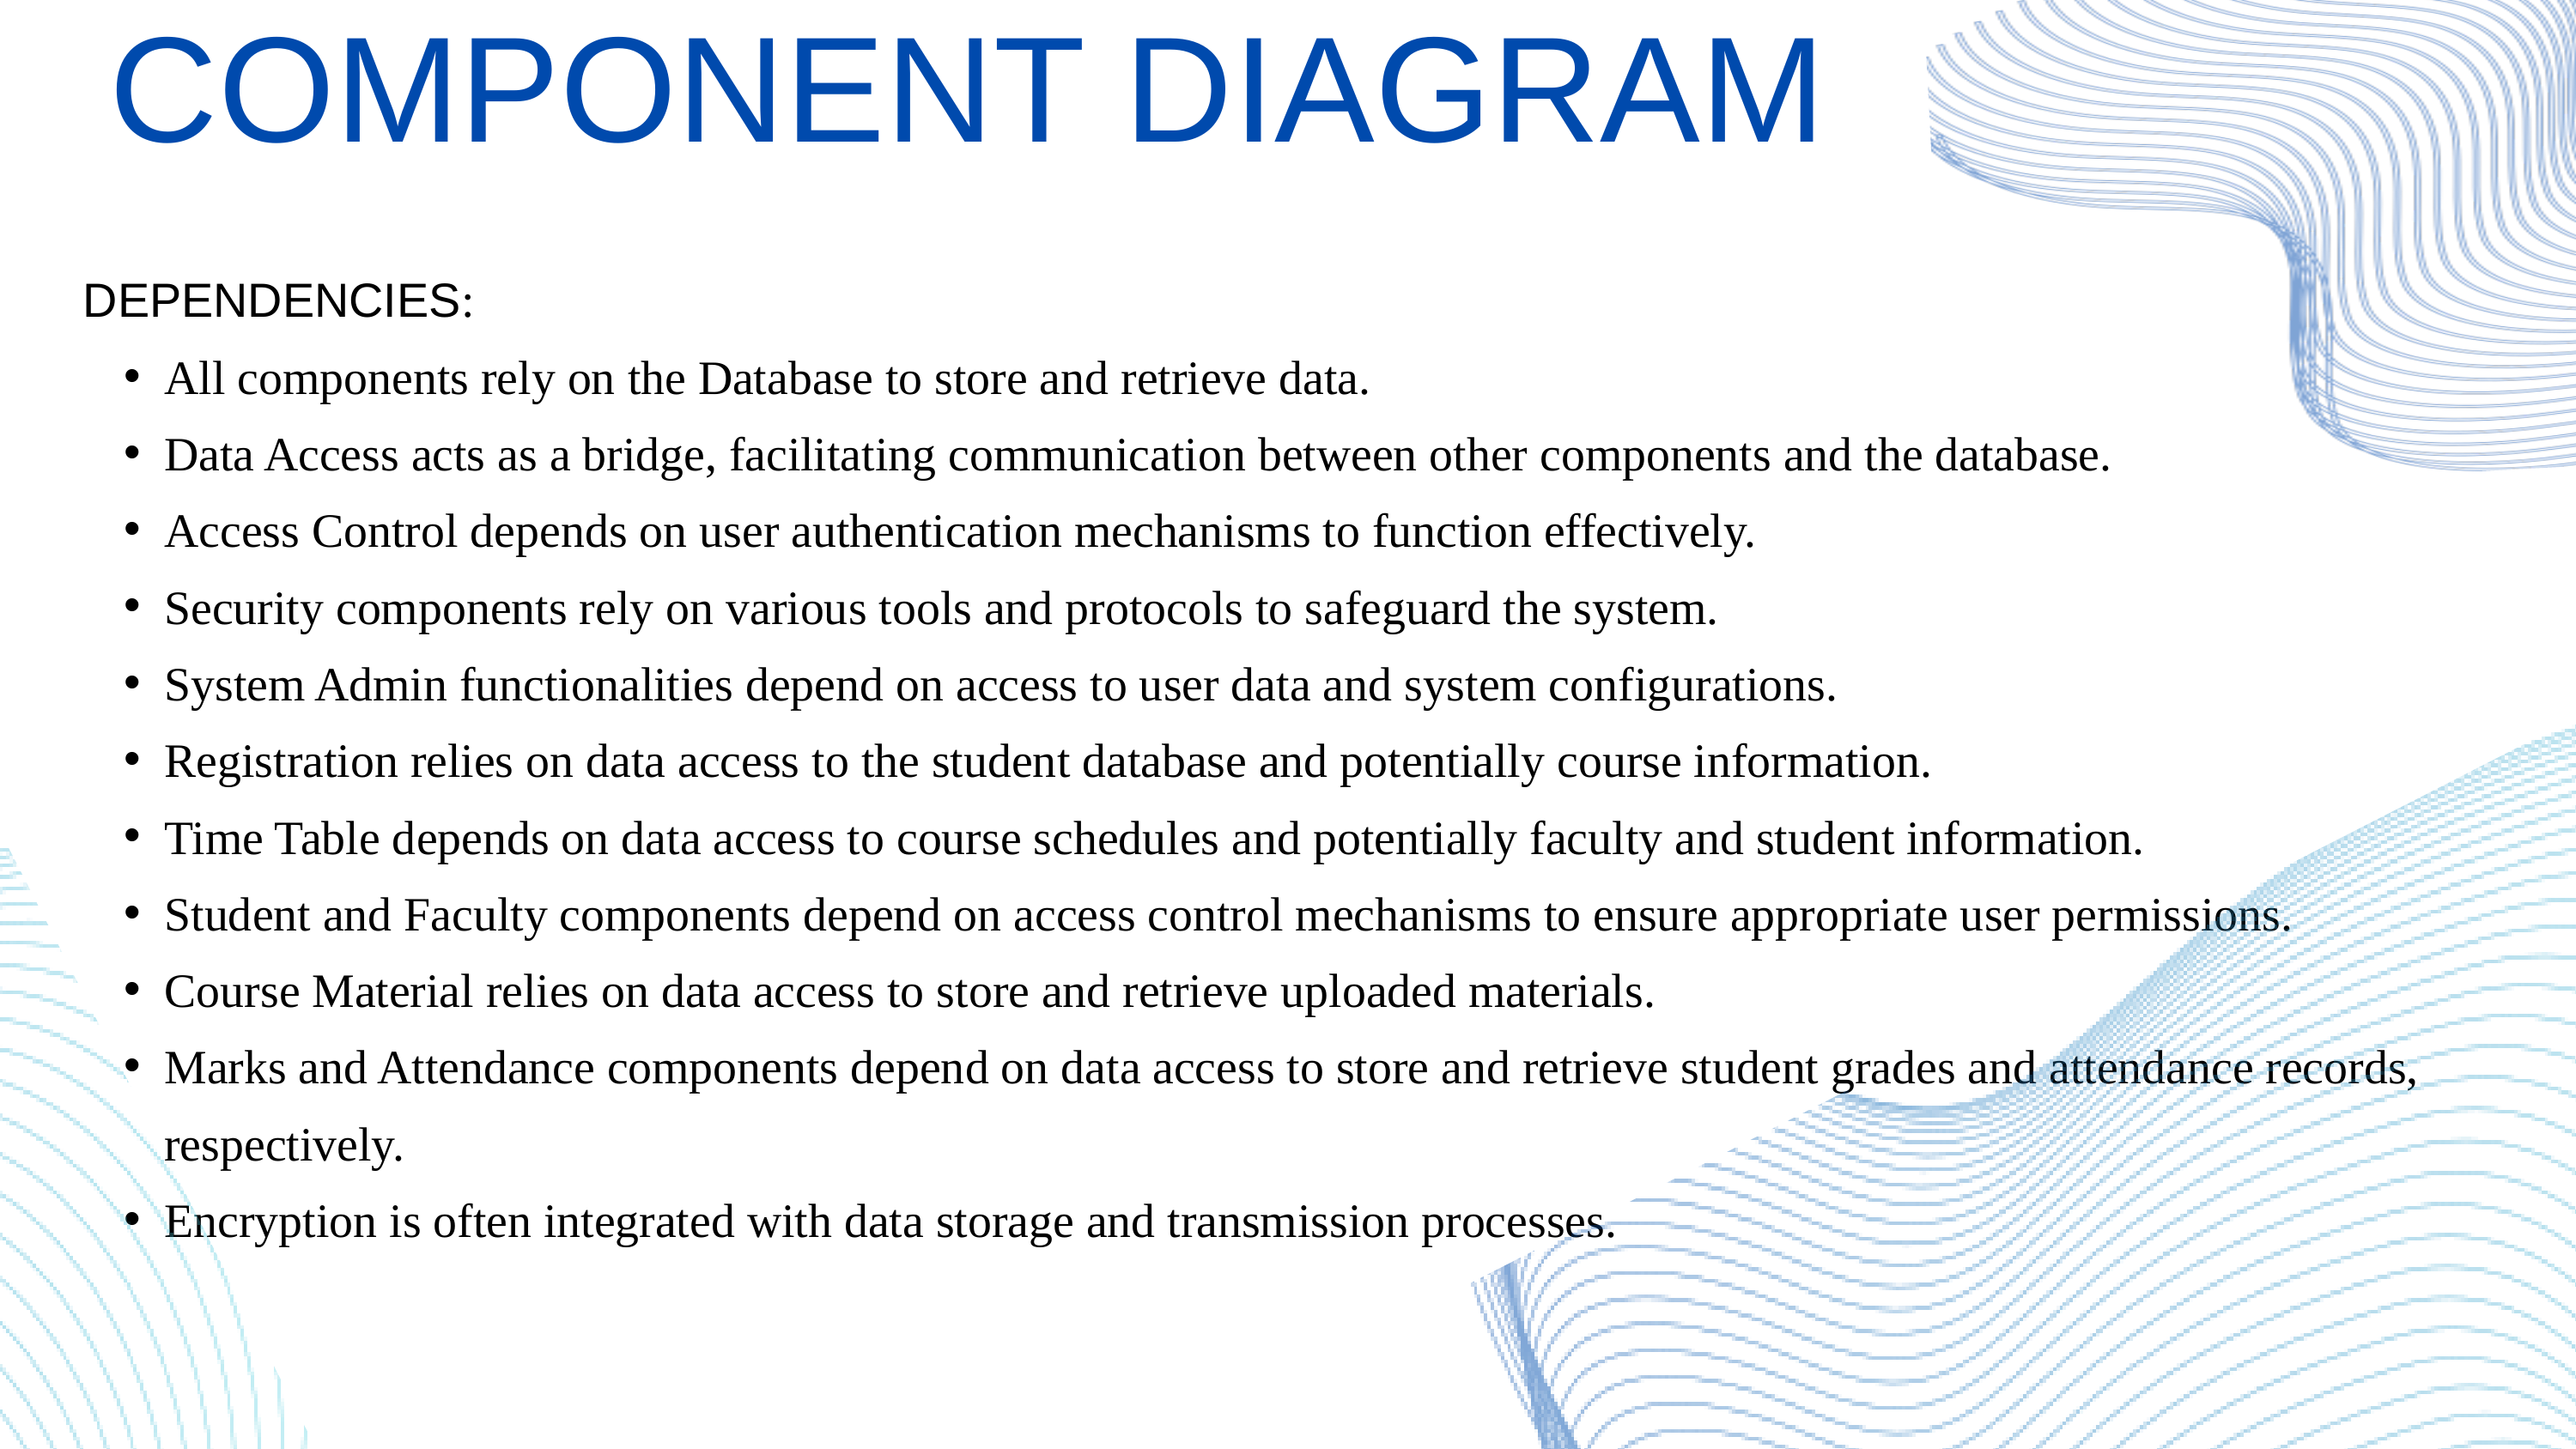

COMPONENT DIAGRAM
DEPENDENCIES:
All components rely on the Database to store and retrieve data.
Data Access acts as a bridge, facilitating communication between other components and the database.
Access Control depends on user authentication mechanisms to function effectively.
Security components rely on various tools and protocols to safeguard the system.
System Admin functionalities depend on access to user data and system configurations.
Registration relies on data access to the student database and potentially course information.
Time Table depends on data access to course schedules and potentially faculty and student information.
Student and Faculty components depend on access control mechanisms to ensure appropriate user permissions.
Course Material relies on data access to store and retrieve uploaded materials.
Marks and Attendance components depend on data access to store and retrieve student grades and attendance records, respectively.
Encryption is often integrated with data storage and transmission processes.